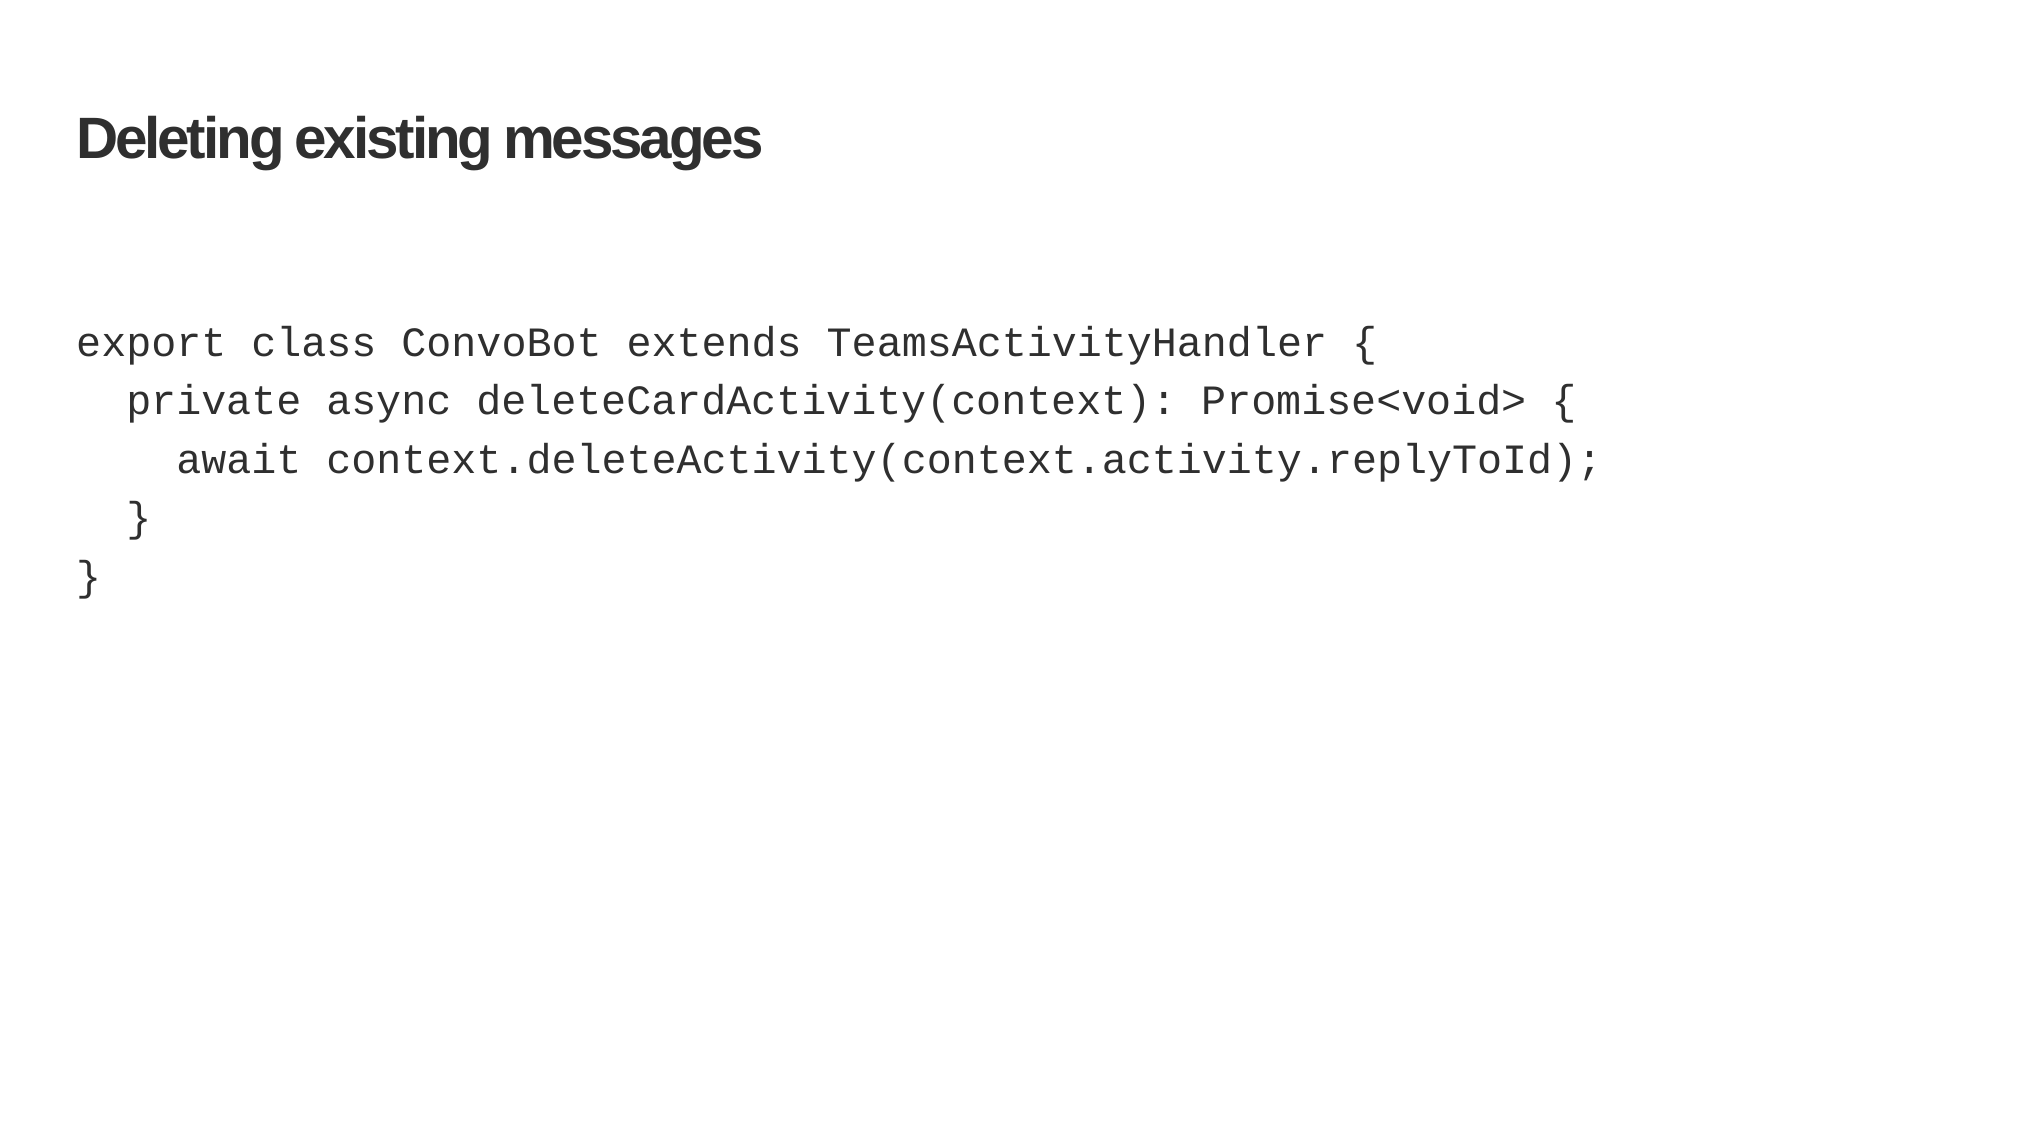

# Deleting existing messages
export class ConvoBot extends TeamsActivityHandler {
  private async deleteCardActivity(context): Promise<void> {
    await context.deleteActivity(context.activity.replyToId);
  }
}